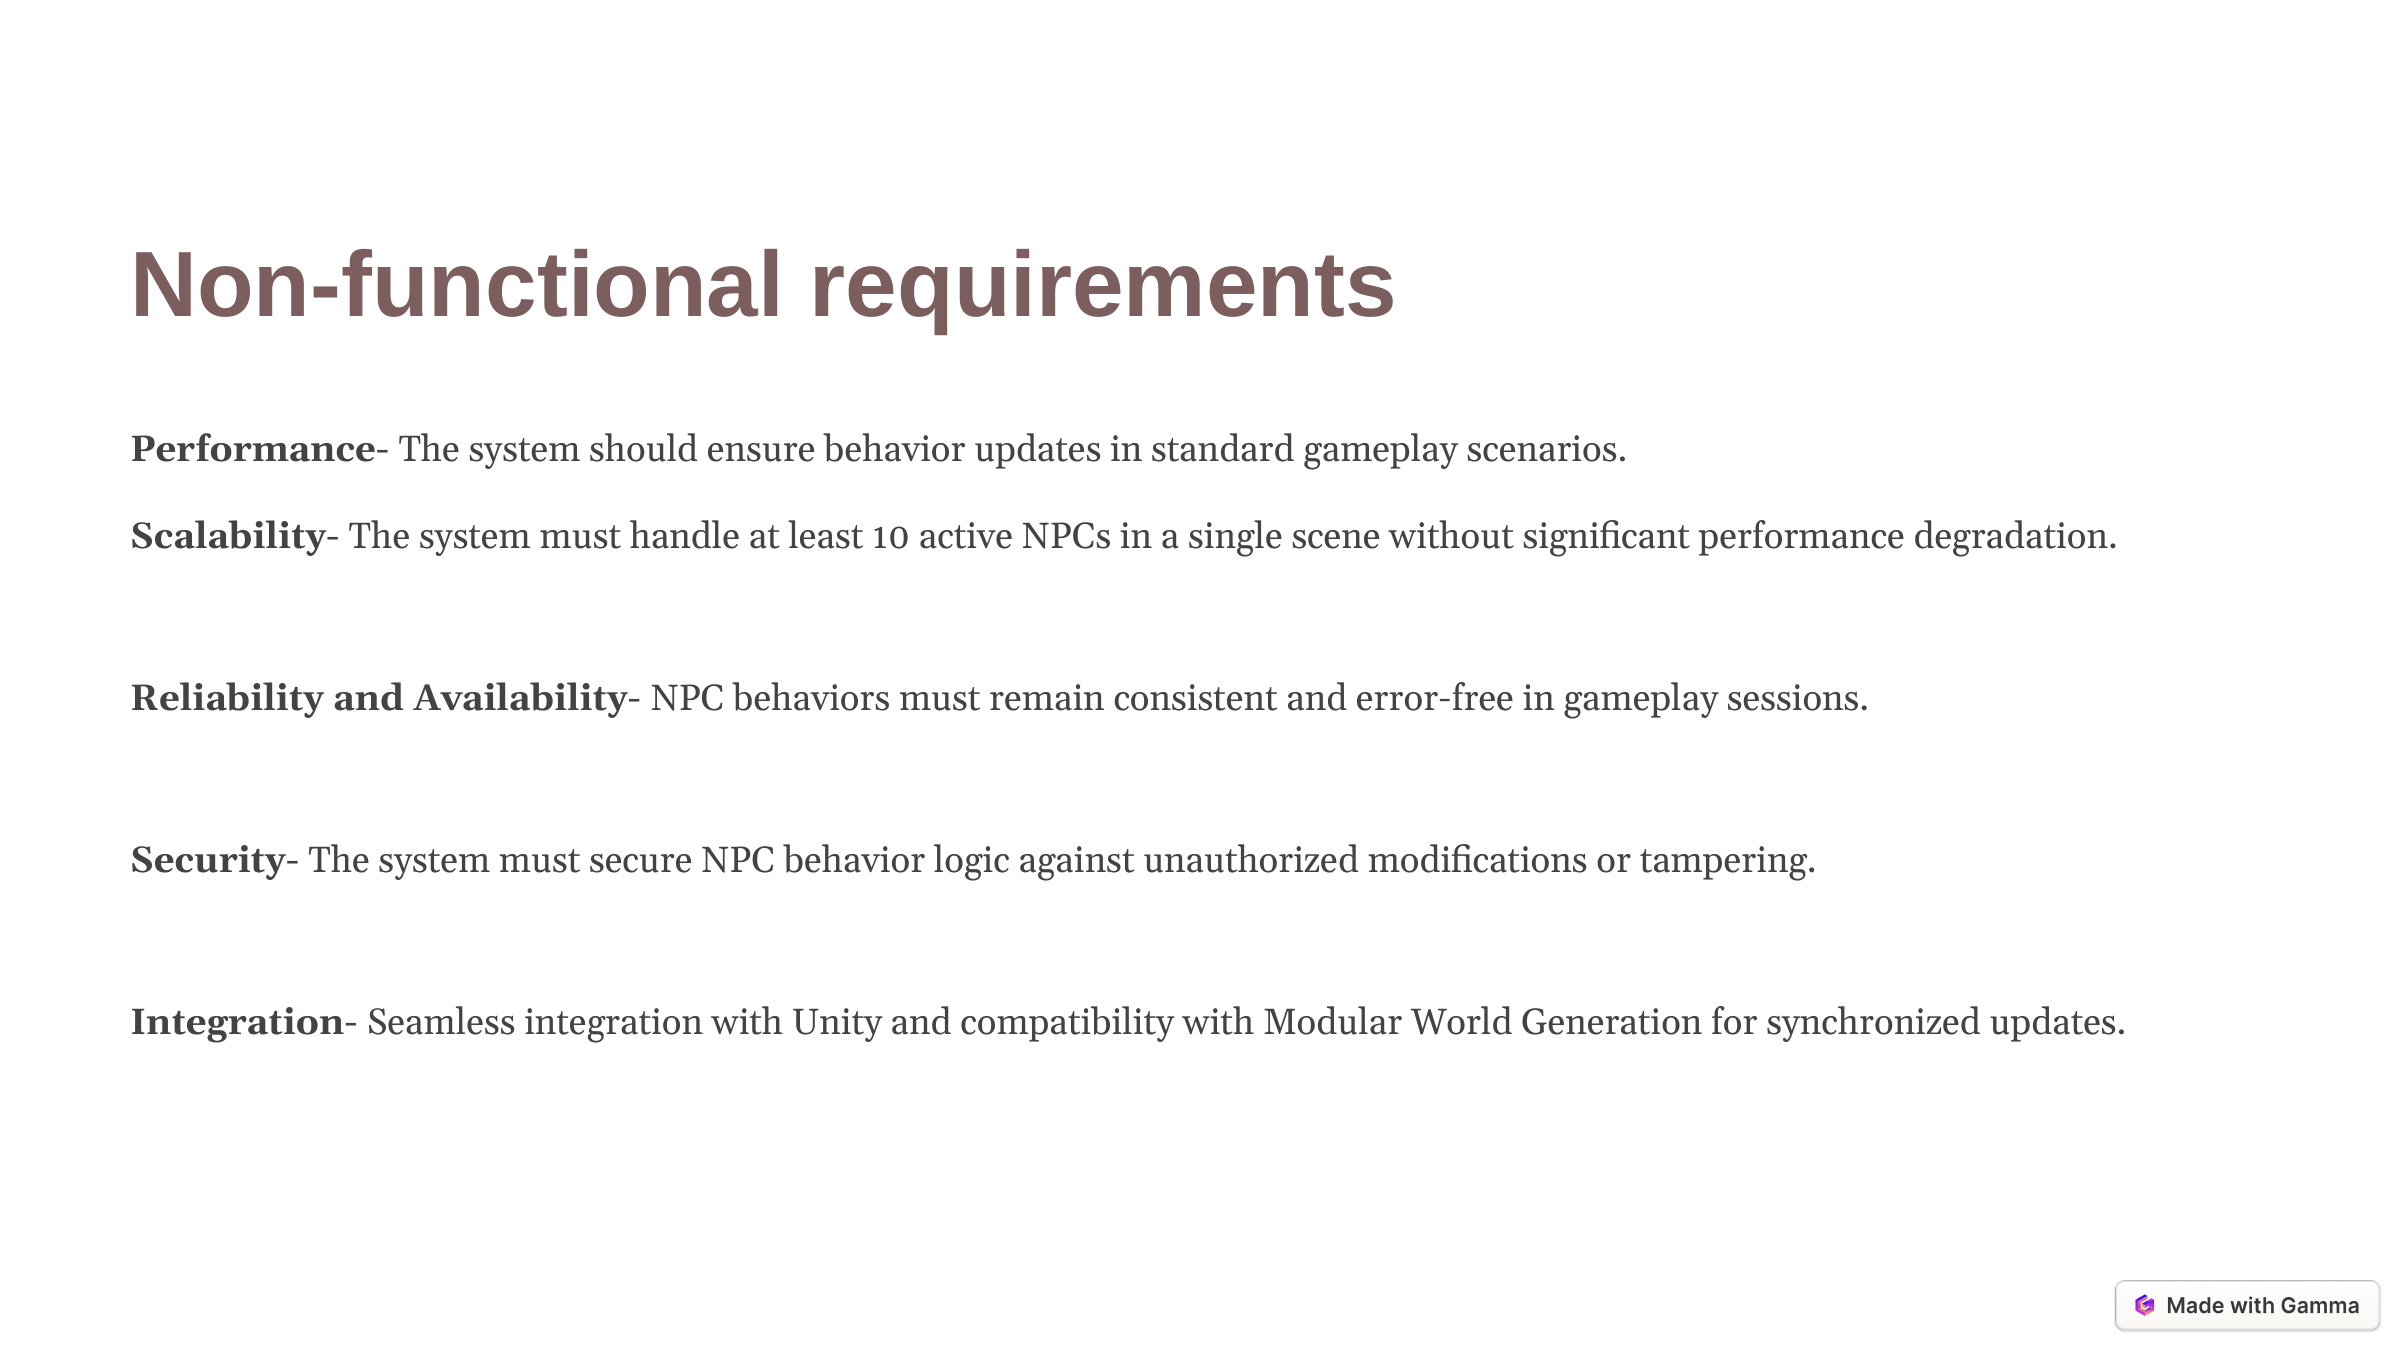

Non-functional requirements
Performance- The system should ensure behavior updates in standard gameplay scenarios.
Scalability- The system must handle at least 10 active NPCs in a single scene without significant performance degradation.
Reliability and Availability- NPC behaviors must remain consistent and error-free in gameplay sessions.
Security- The system must secure NPC behavior logic against unauthorized modifications or tampering.
Integration- Seamless integration with Unity and compatibility with Modular World Generation for synchronized updates.